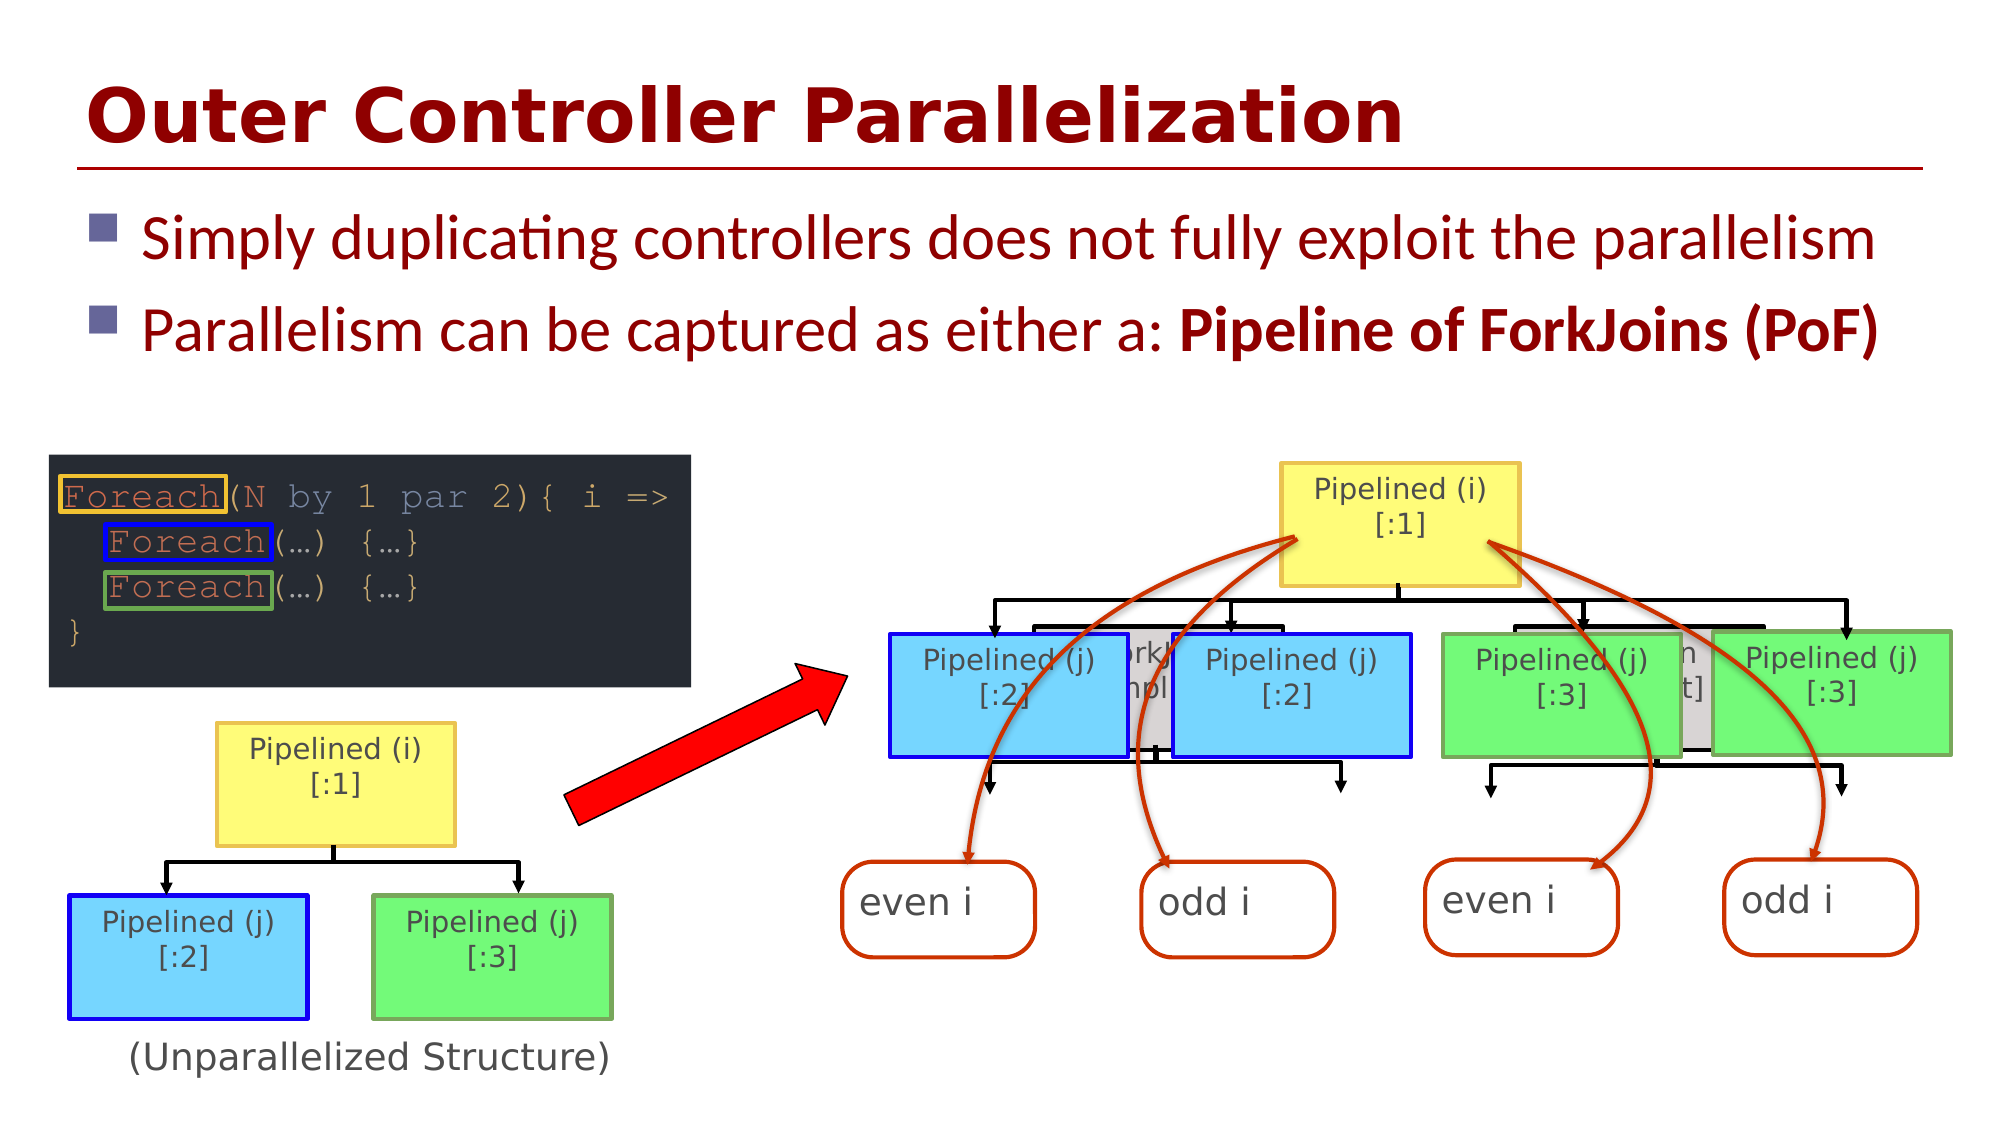

# Outer Controller Parallelization
Simply duplicating controllers does not fully exploit the parallelism
Parallelism can be captured as either a: Pipeline of ForkJoins (PoF)

Foreach(N by 1 par 2){ i =>
  Foreach(…) {…}
  Foreach(…) {…}
}
Pipelined (i)
[:1]

ForkJoin
[implicit]
ForkJoin
[implicit]
Pipelined (j)
[:3]
Pipelined (j)
[:2]
Pipelined (j)
[:2]
Pipelined (j)
[:3]
Pipelined (i)
[:1]

even i
odd i
even i
odd i
Pipelined (j)
[:2]
Pipelined (j)
[:3]
(Unparallelized Structure)
65